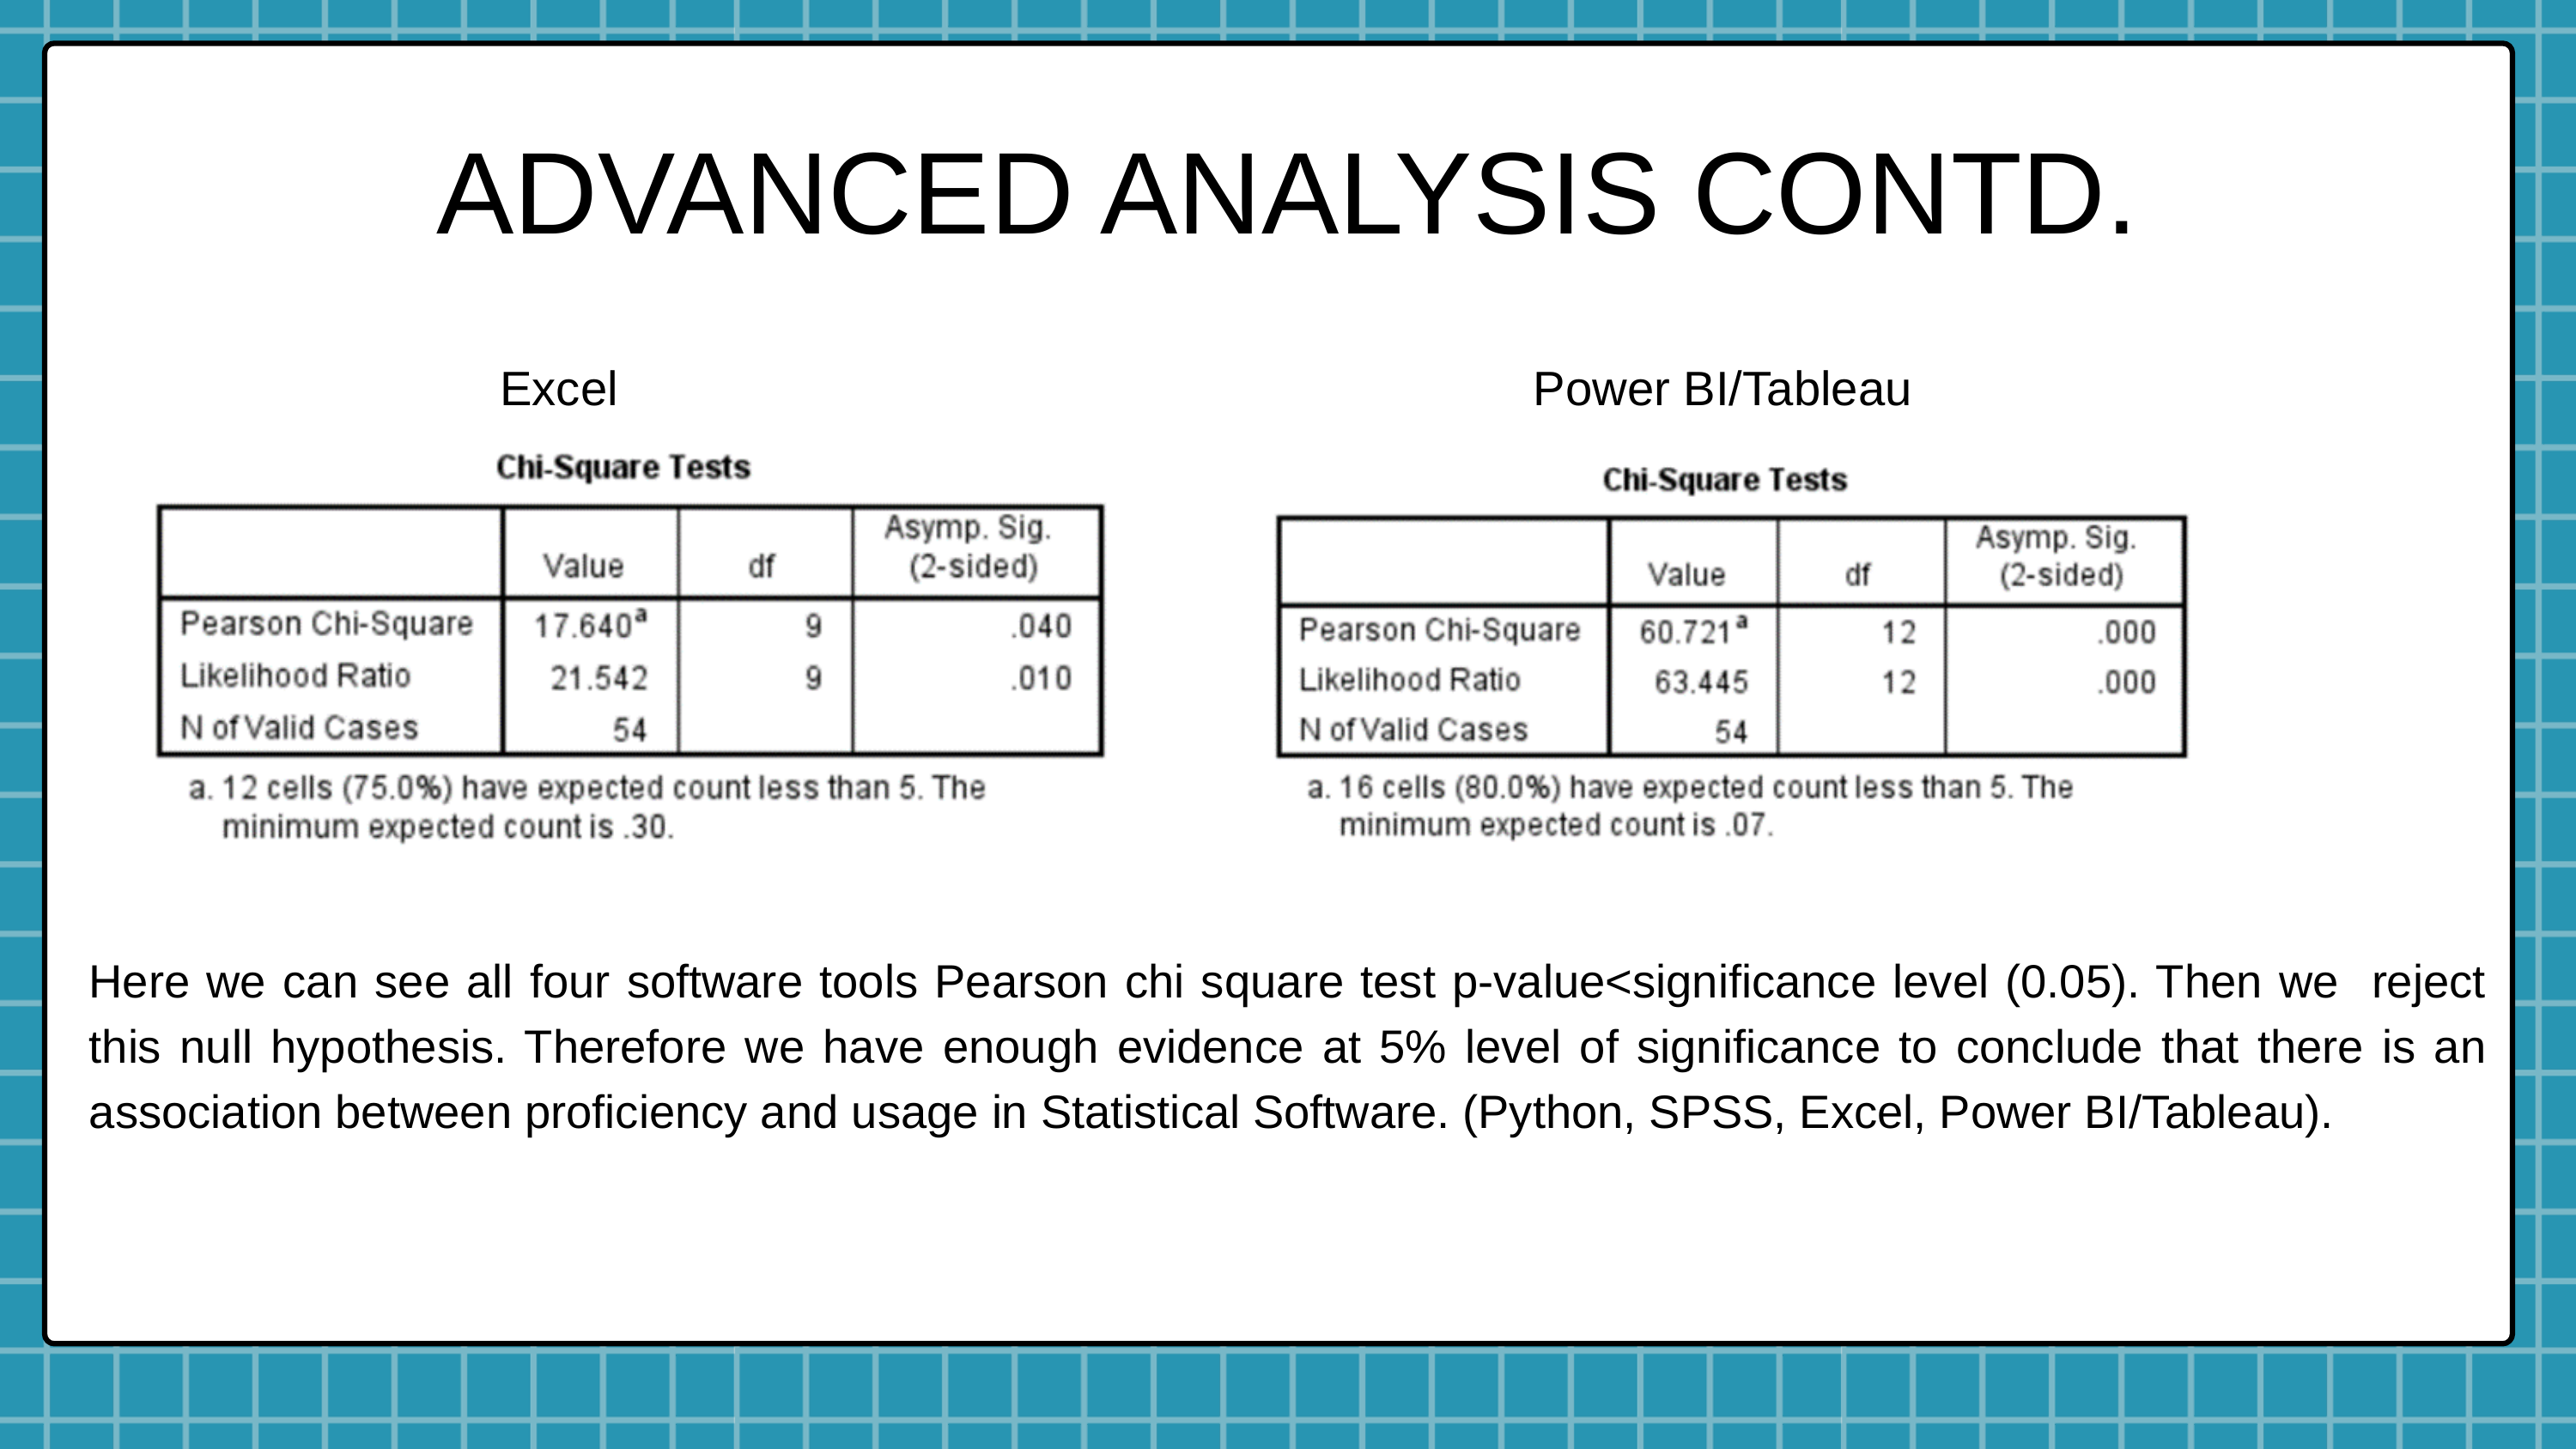

ADVANCED ANALYSIS CONTD.

Excel
Power BI/Tableau

Here we can see all four software tools Pearson chi square test p-value<significance level (0.05). Then we  reject this null hypothesis. Therefore we have enough evidence at 5% level of significance to conclude that there is an association between proficiency and usage in Statistical Software. (Python, SPSS, Excel, Power BI/Tableau).